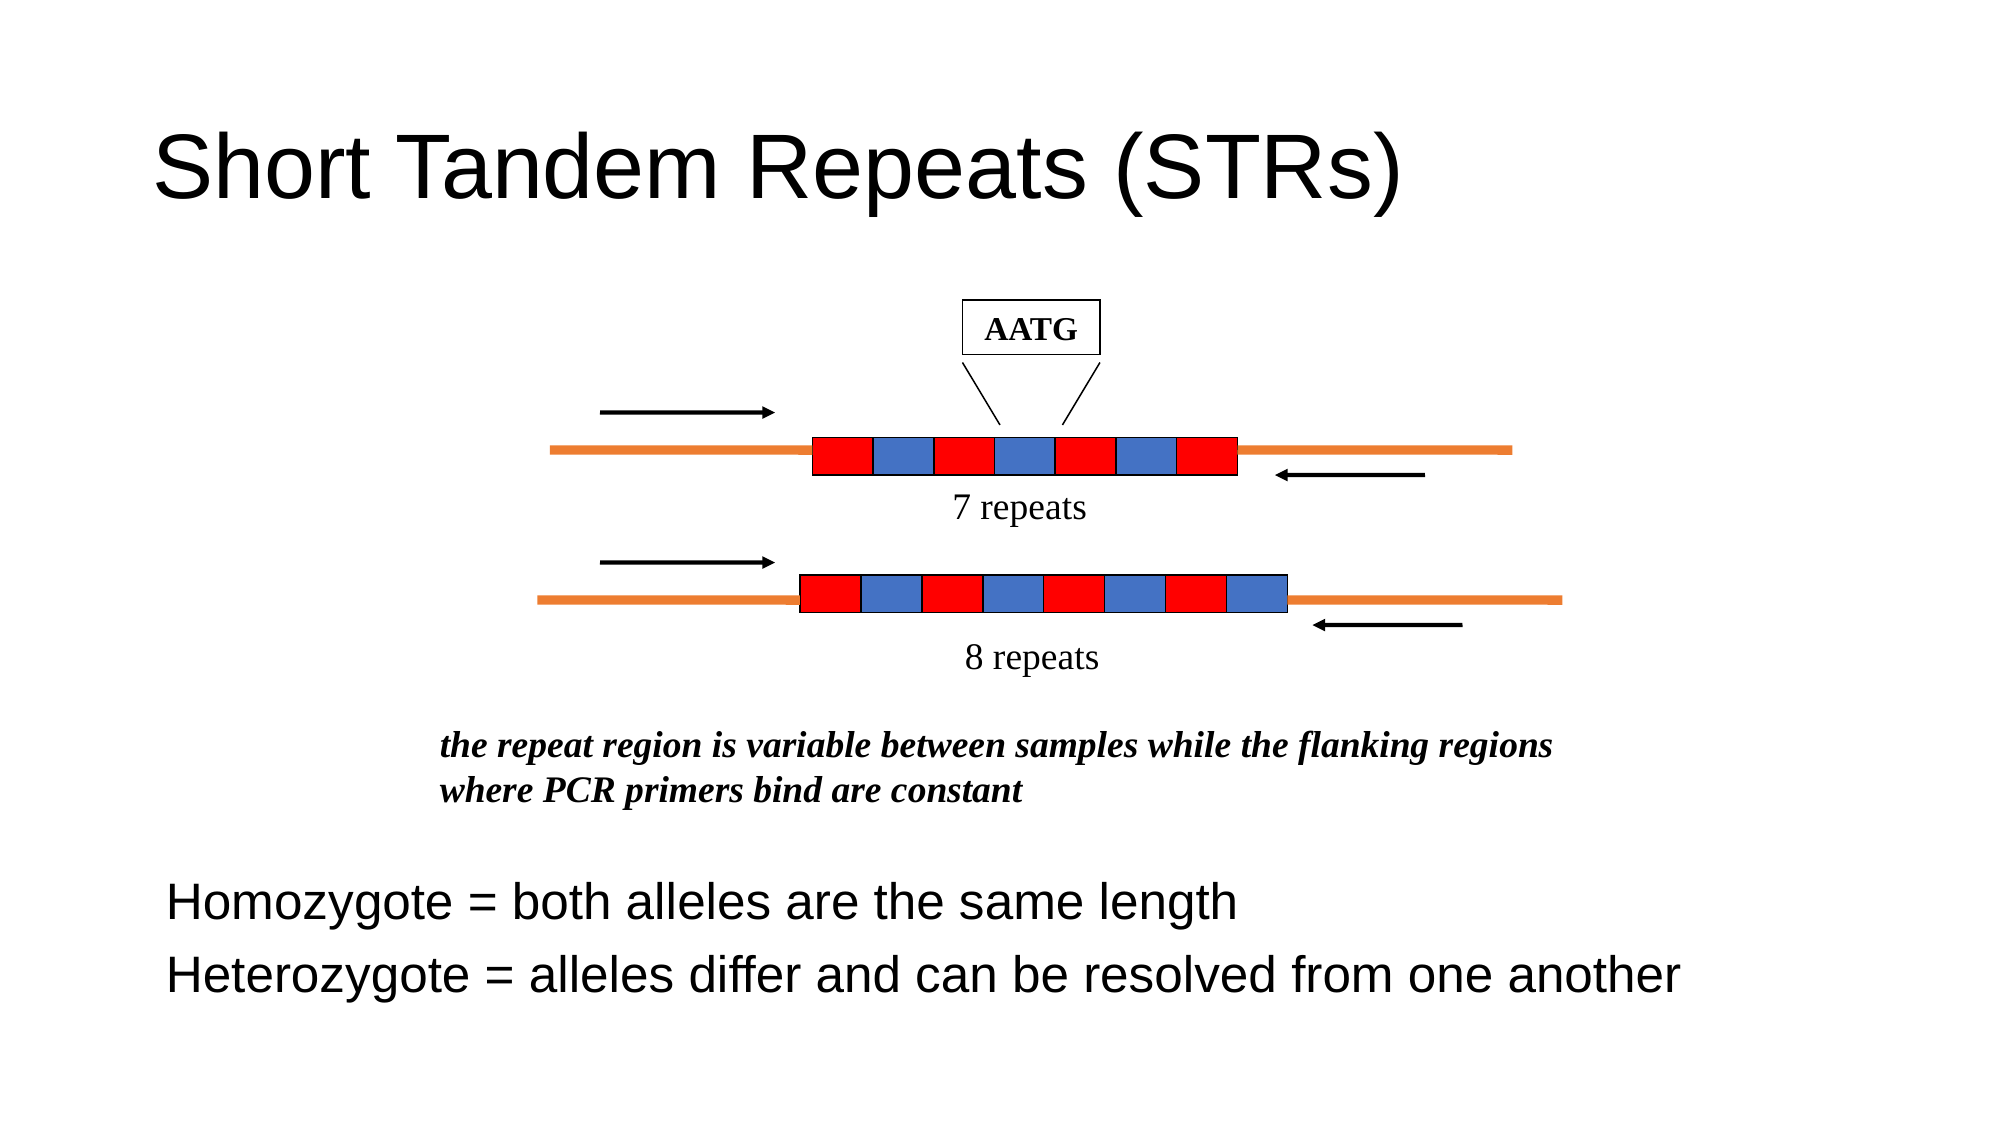

# Short Tandem Repeats (STRs)
AATG

7 repeats

8 repeats
the repeat region is variable between samples while the flanking regions where PCR primers bind are constant
Homozygote = both alleles are the same length
Heterozygote = alleles differ and can be resolved from one another